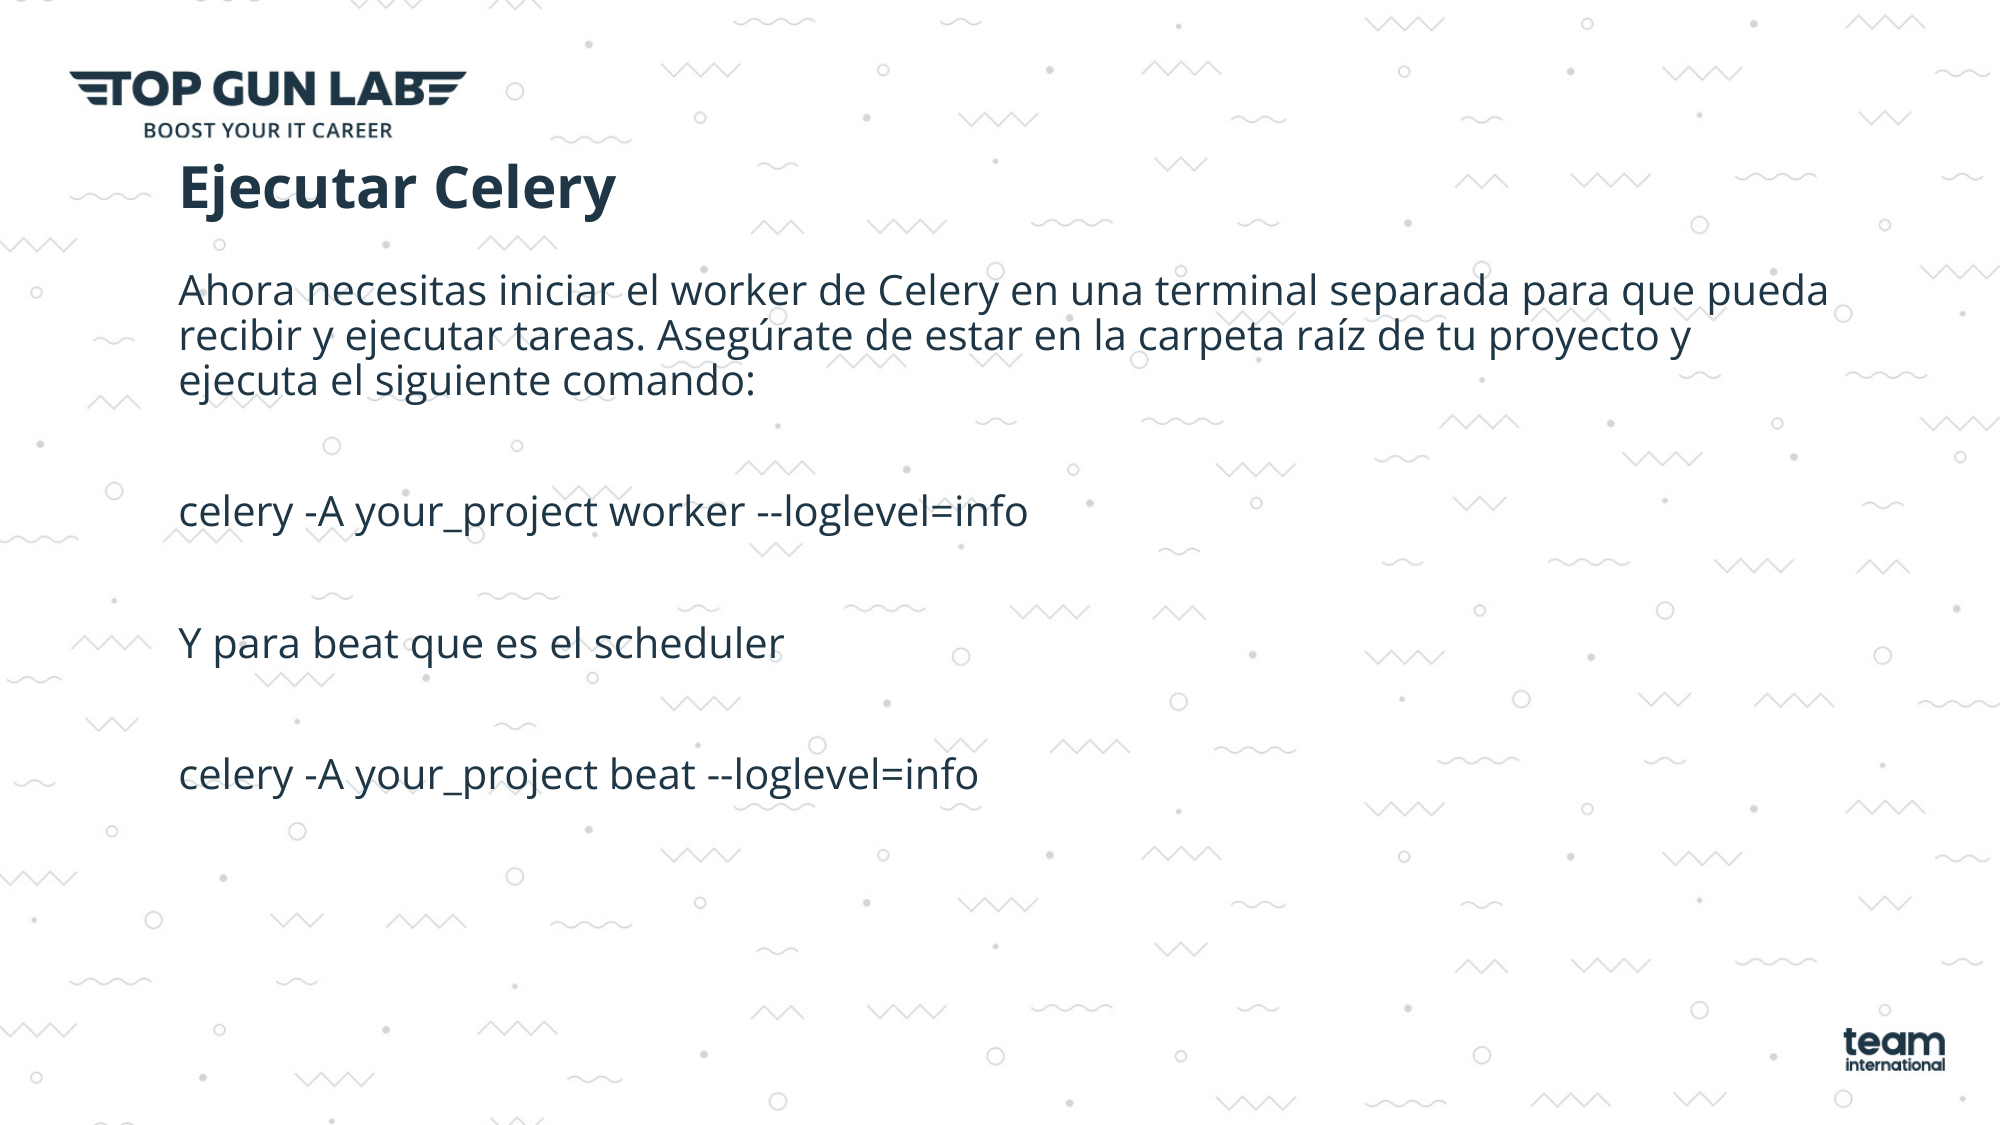

# Ejecutar Celery
Ahora necesitas iniciar el worker de Celery en una terminal separada para que pueda recibir y ejecutar tareas. Asegúrate de estar en la carpeta raíz de tu proyecto y ejecuta el siguiente comando:

celery -A your_project worker --loglevel=info

Y para beat que es el scheduler

celery -A your_project beat --loglevel=info